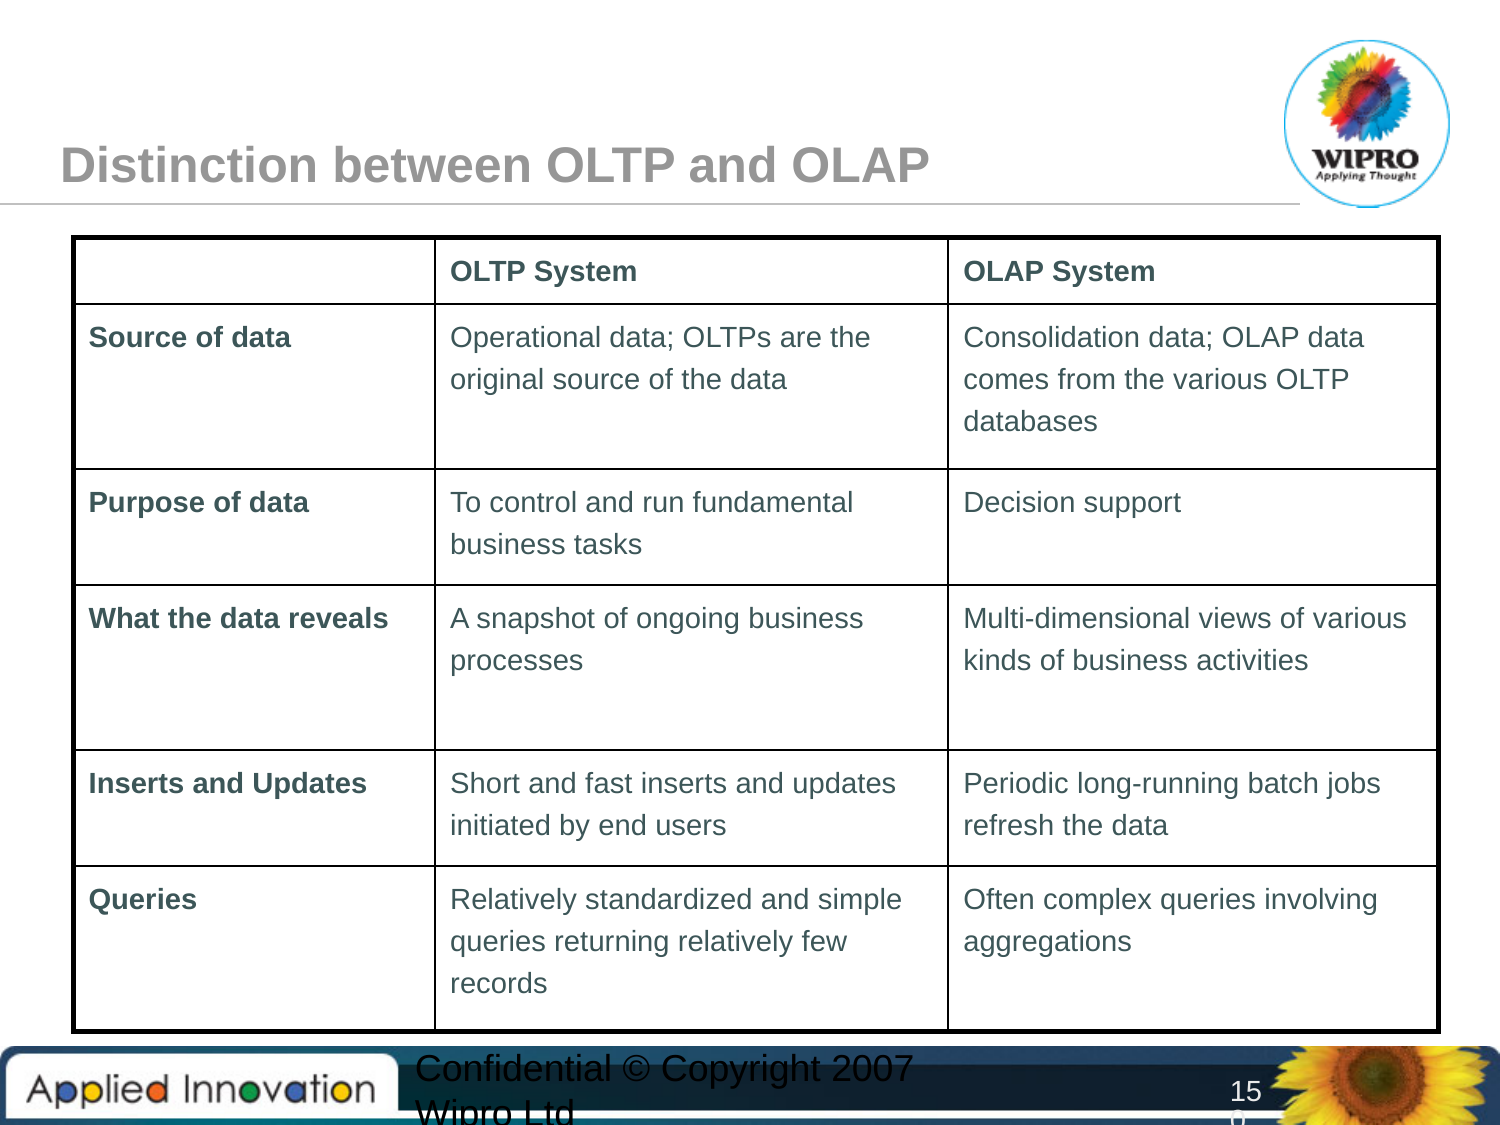

# Distinction between OLTP and OLAP

OLTP System
OLAP System
Source of data
Operational data; OLTPs are the original source of the data
Consolidation data; OLAP data comes from the various OLTP databases
Purpose of data
To control and run fundamental business tasks
Decision support
What the data reveals
A snapshot of ongoing business processes
Multi-dimensional views of various kinds of business activities
Inserts and Updates
Short and fast inserts and updates initiated by end users
Periodic long-running batch jobs refresh the data
Queries
Relatively standardized and simple queries returning relatively few records
Often complex queries involving aggregations
Confidential © Copyright 2007 Wipro Ltd